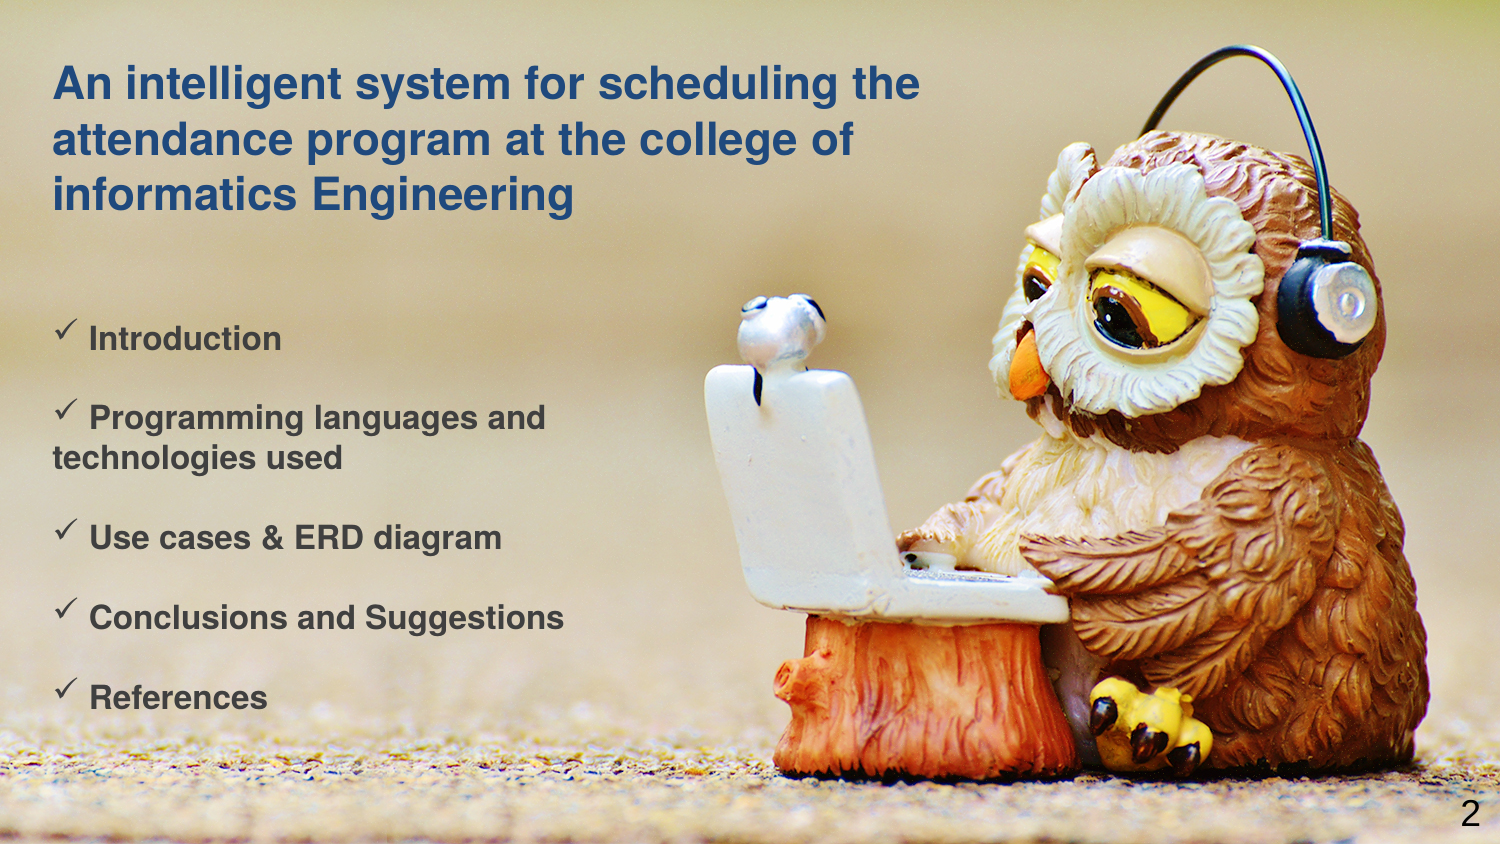

An intelligent system for scheduling the attendance program at the college of informatics Engineering
 Introduction

 Programming languages and technologies used

 Use cases & ERD diagram

 Conclusions and Suggestions

 References
2